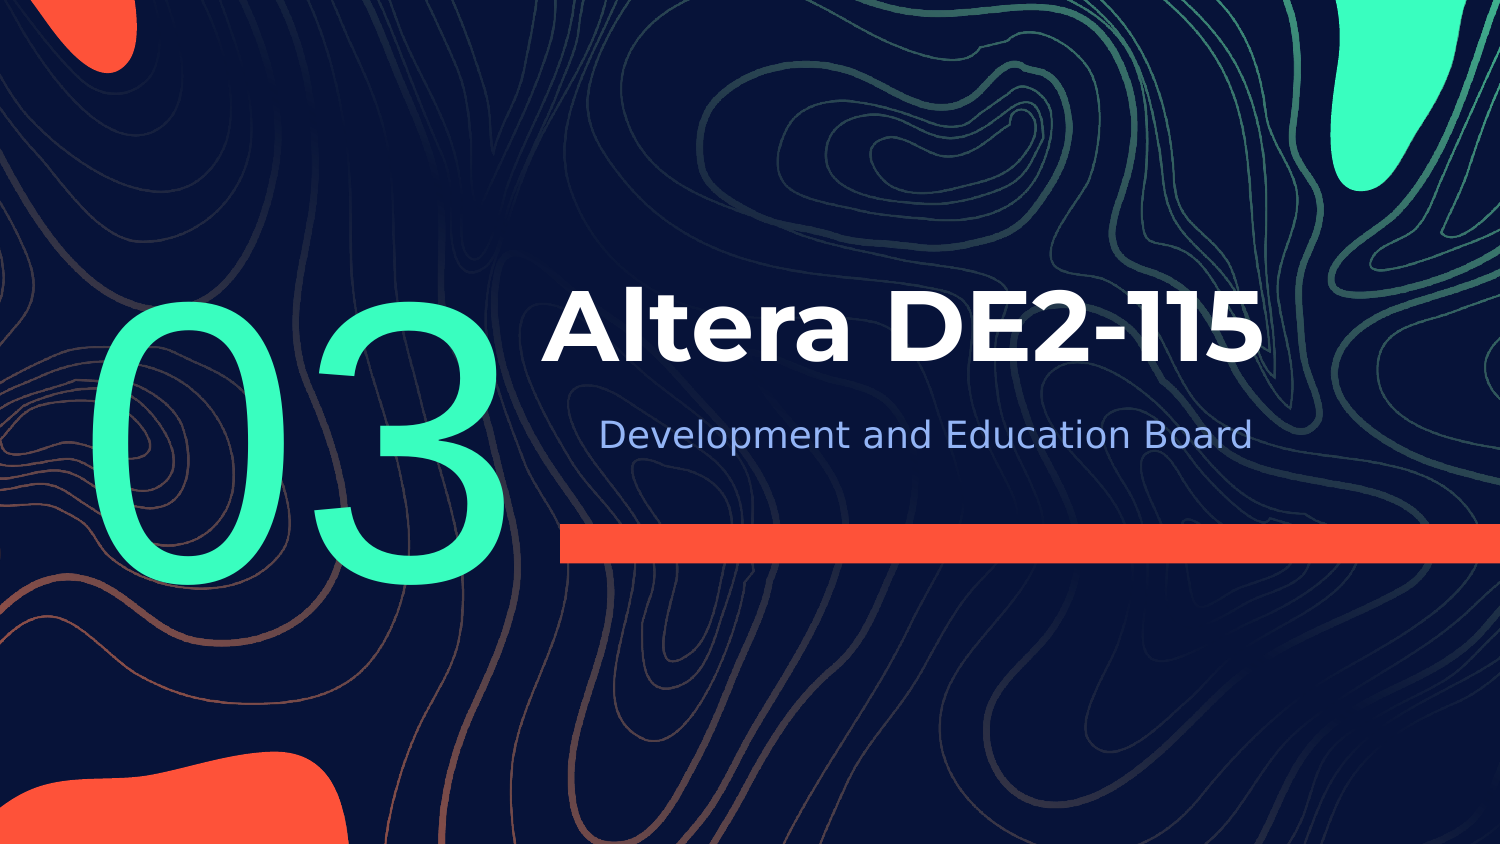

03
# Altera DE2-115
Development and Education Board